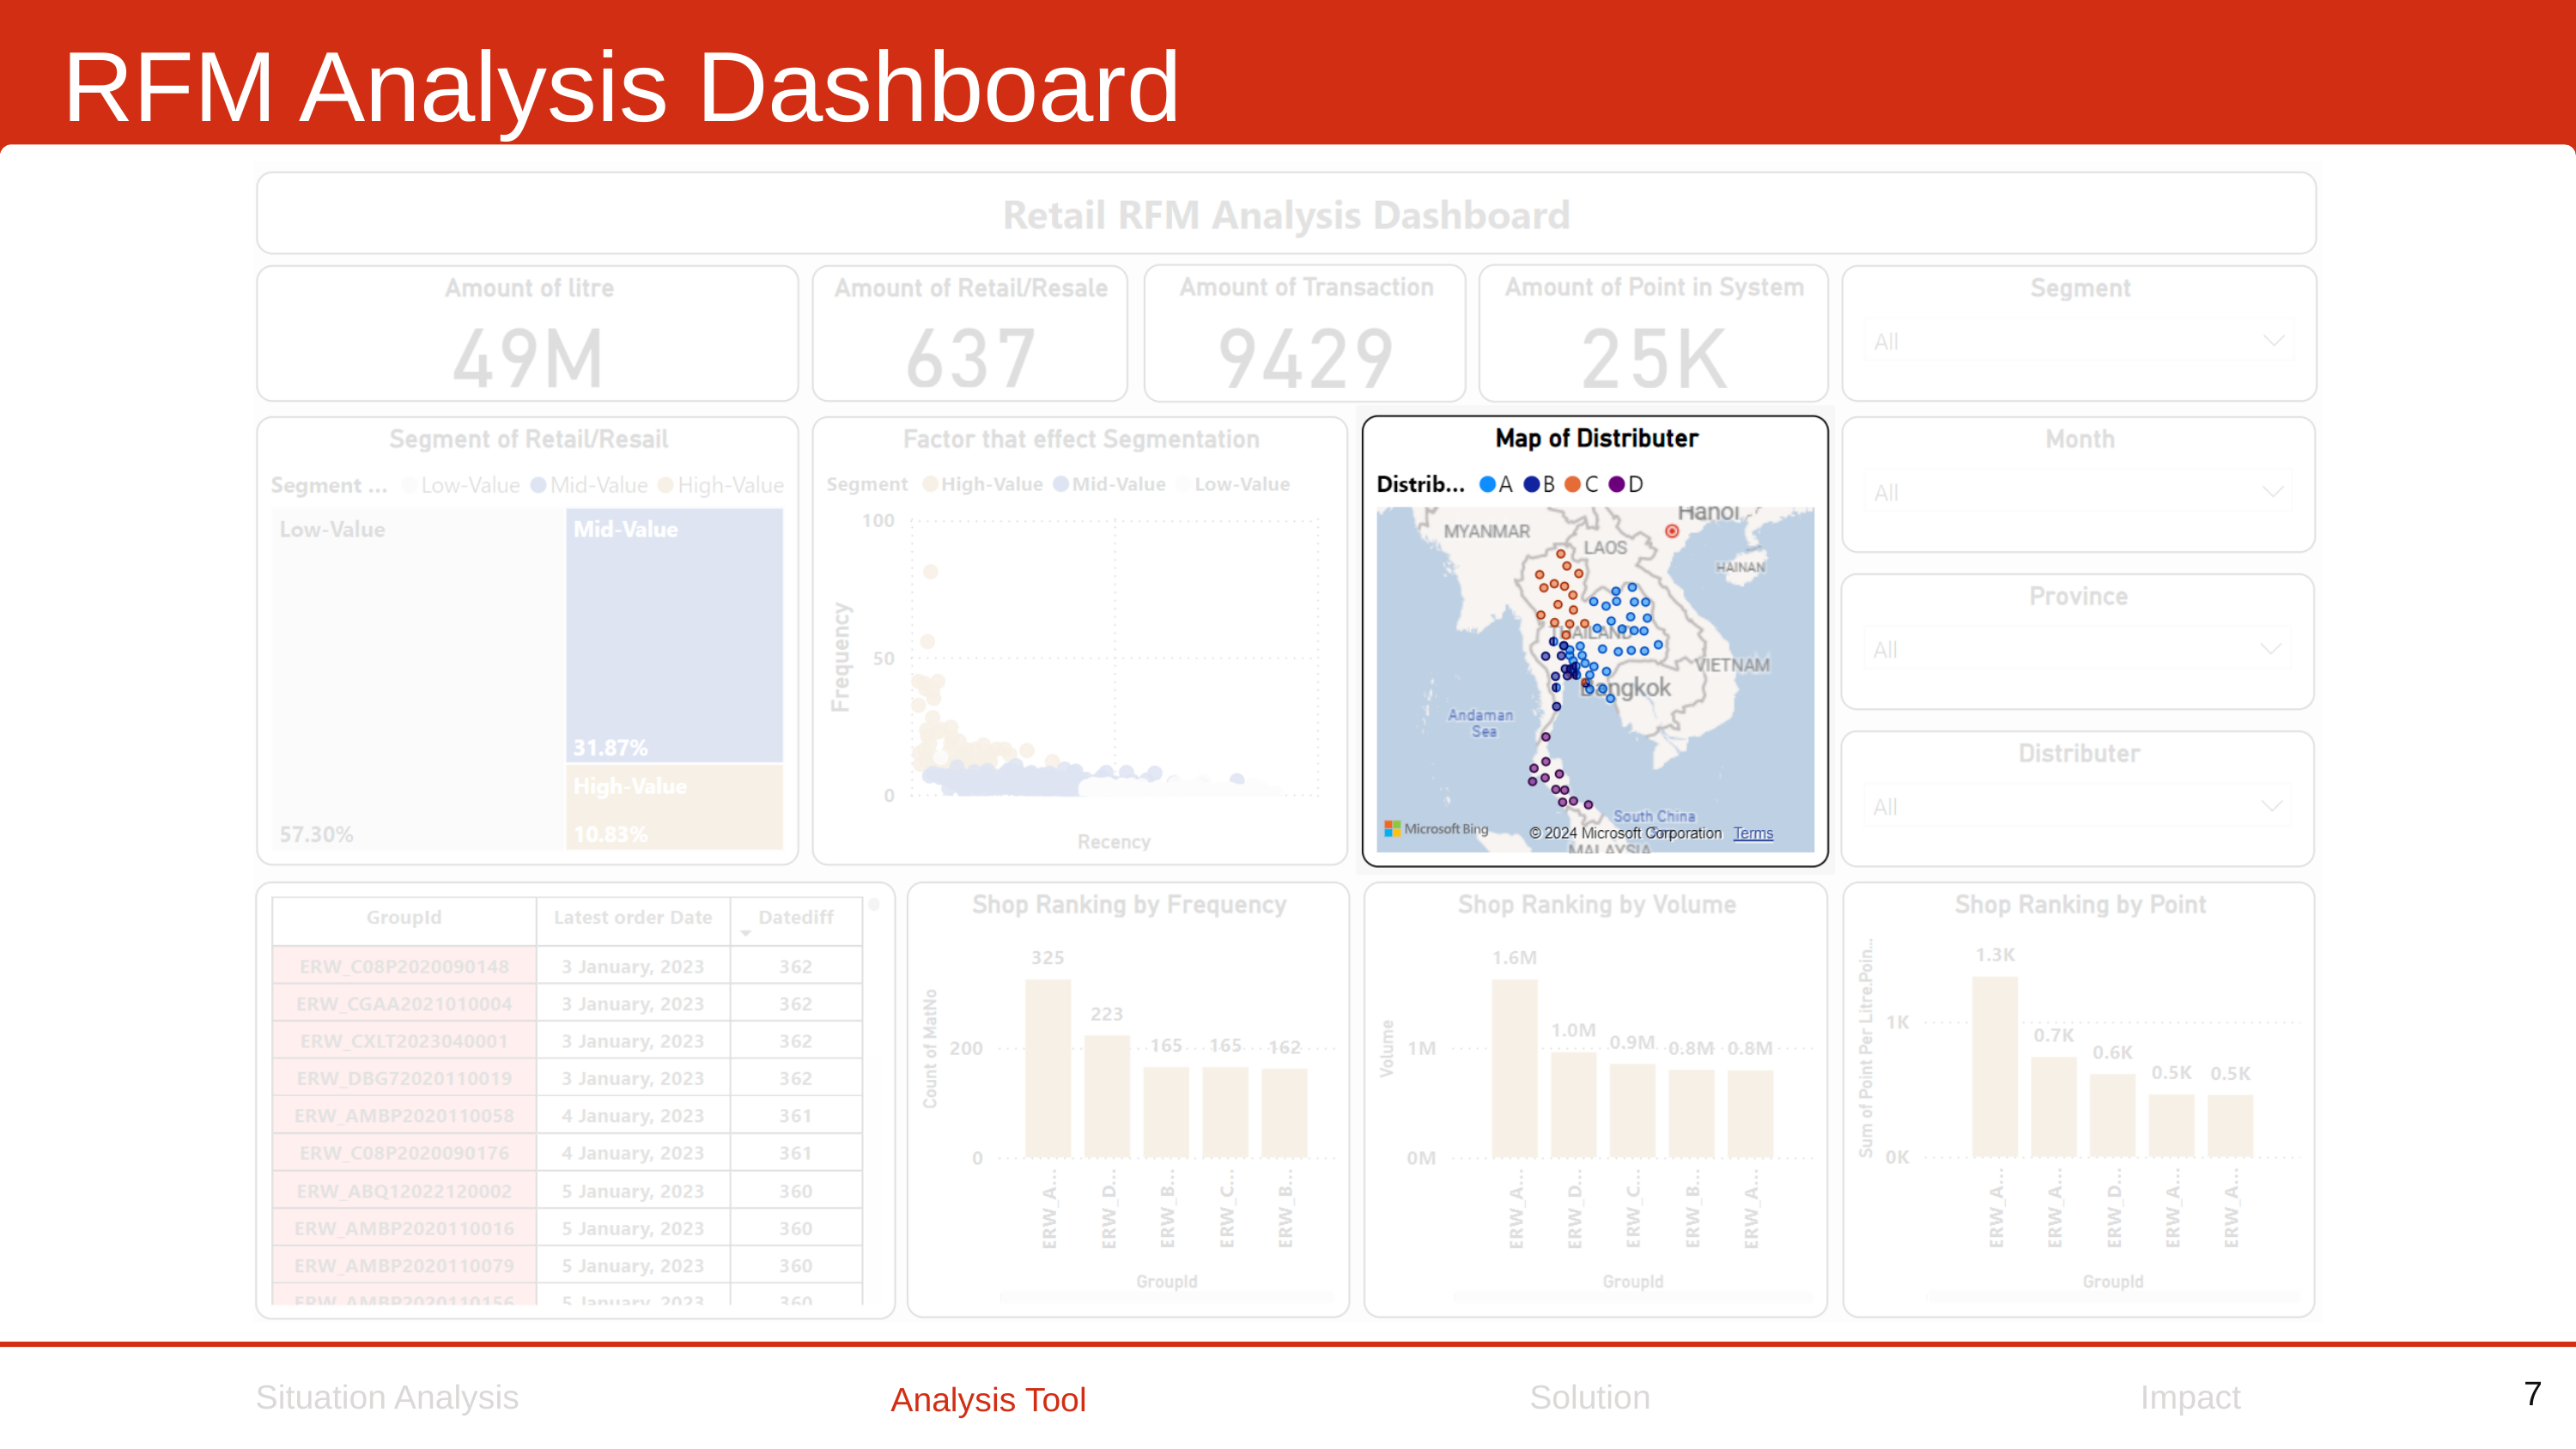

RFM Analysis Dashboard

Situation Analysis
Solution
Impact
Analysis Tool
7